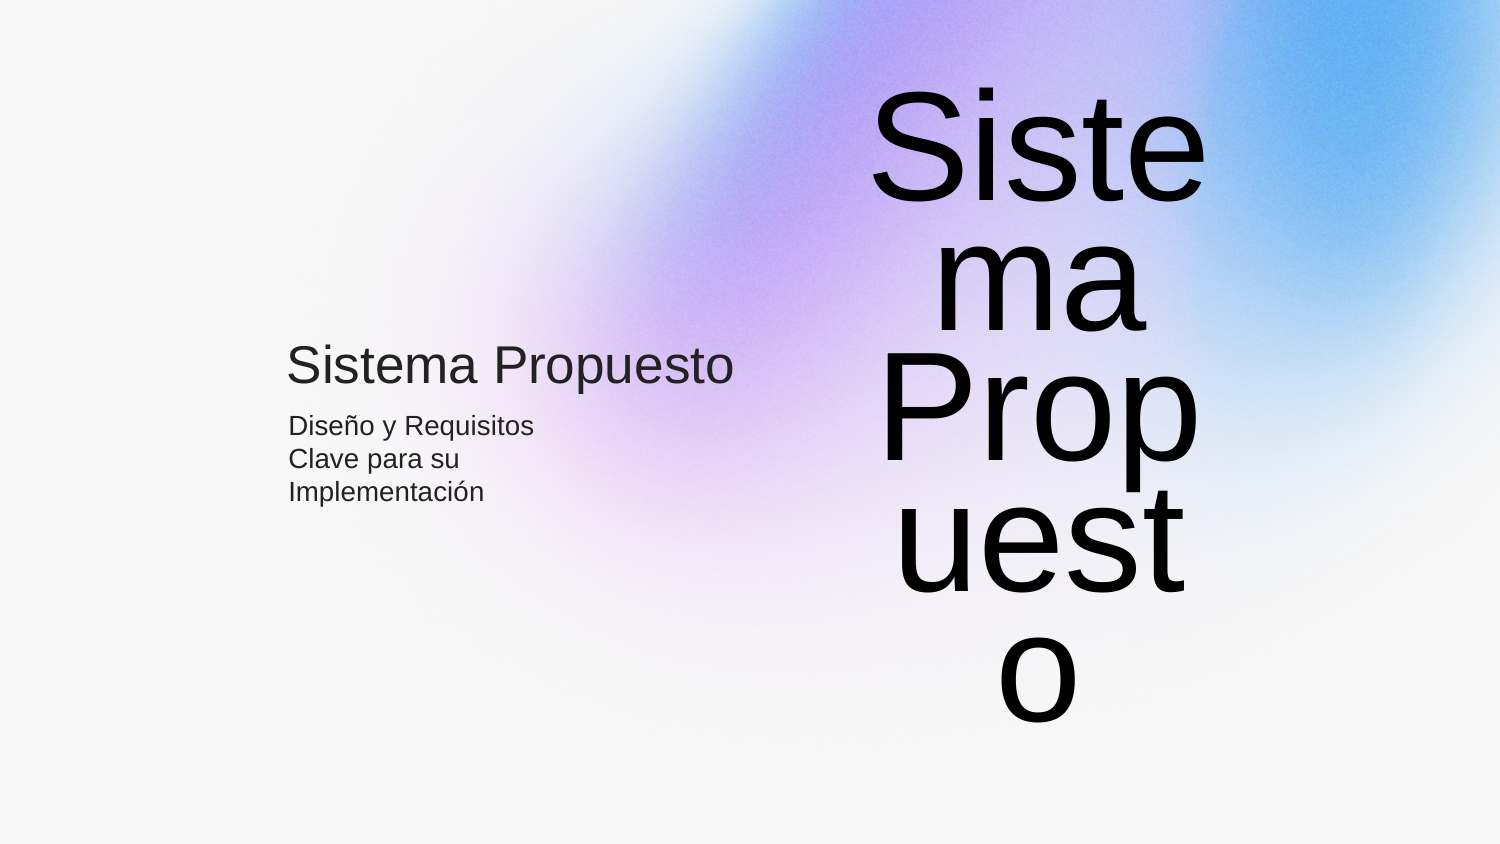

Sistema Propuesto
# Sistema Propuesto
Diseño y Requisitos Clave para su Implementación